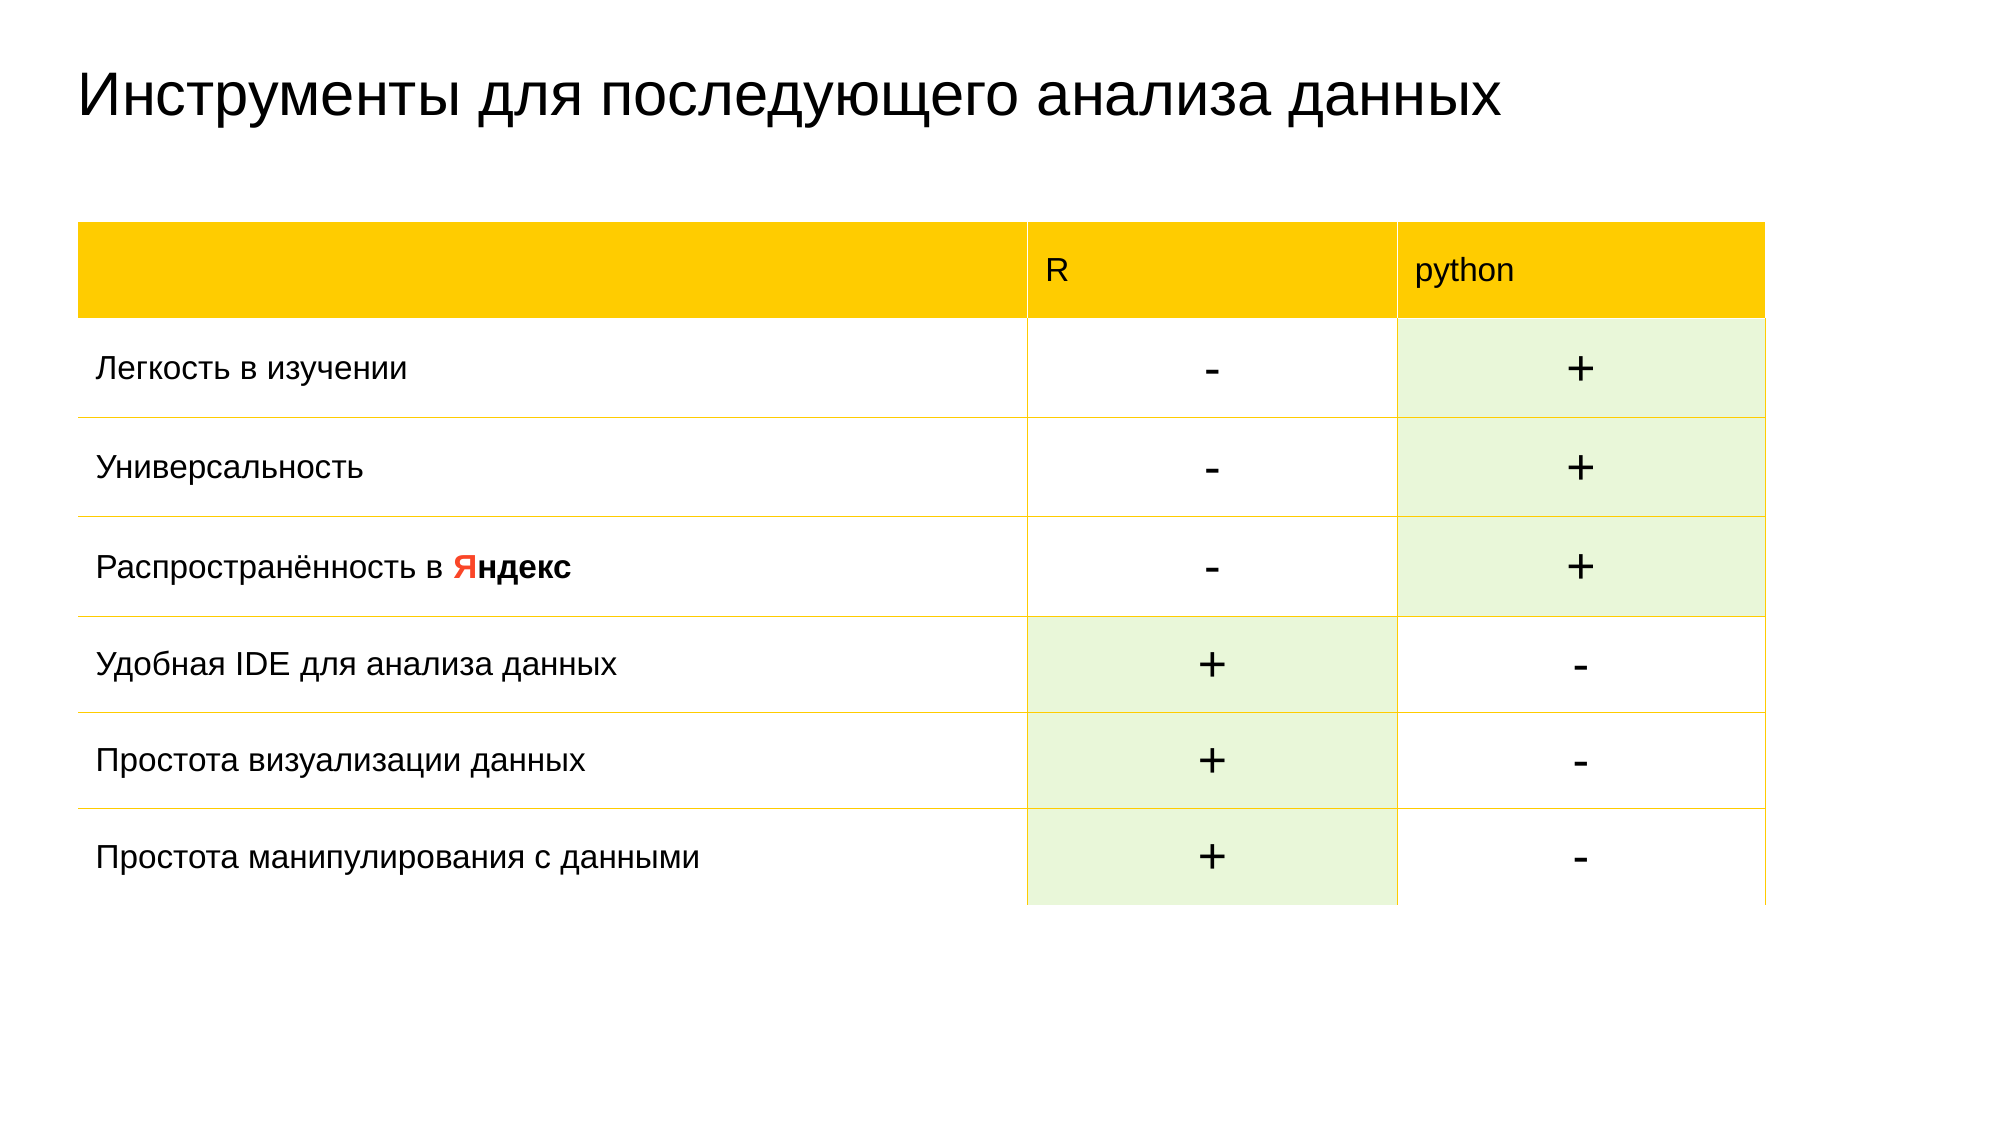

# Инструменты для последующего анализа данных
|  | R | python |
| --- | --- | --- |
| Легкость в изучении | - | + |
| Универсальность | - | + |
| Распространённость в Яндекс | - | + |
| Удобная IDE для анализа данных | + | - |
| Простота визуализации данных | + | - |
| Простота манипулирования с данными | + | - |